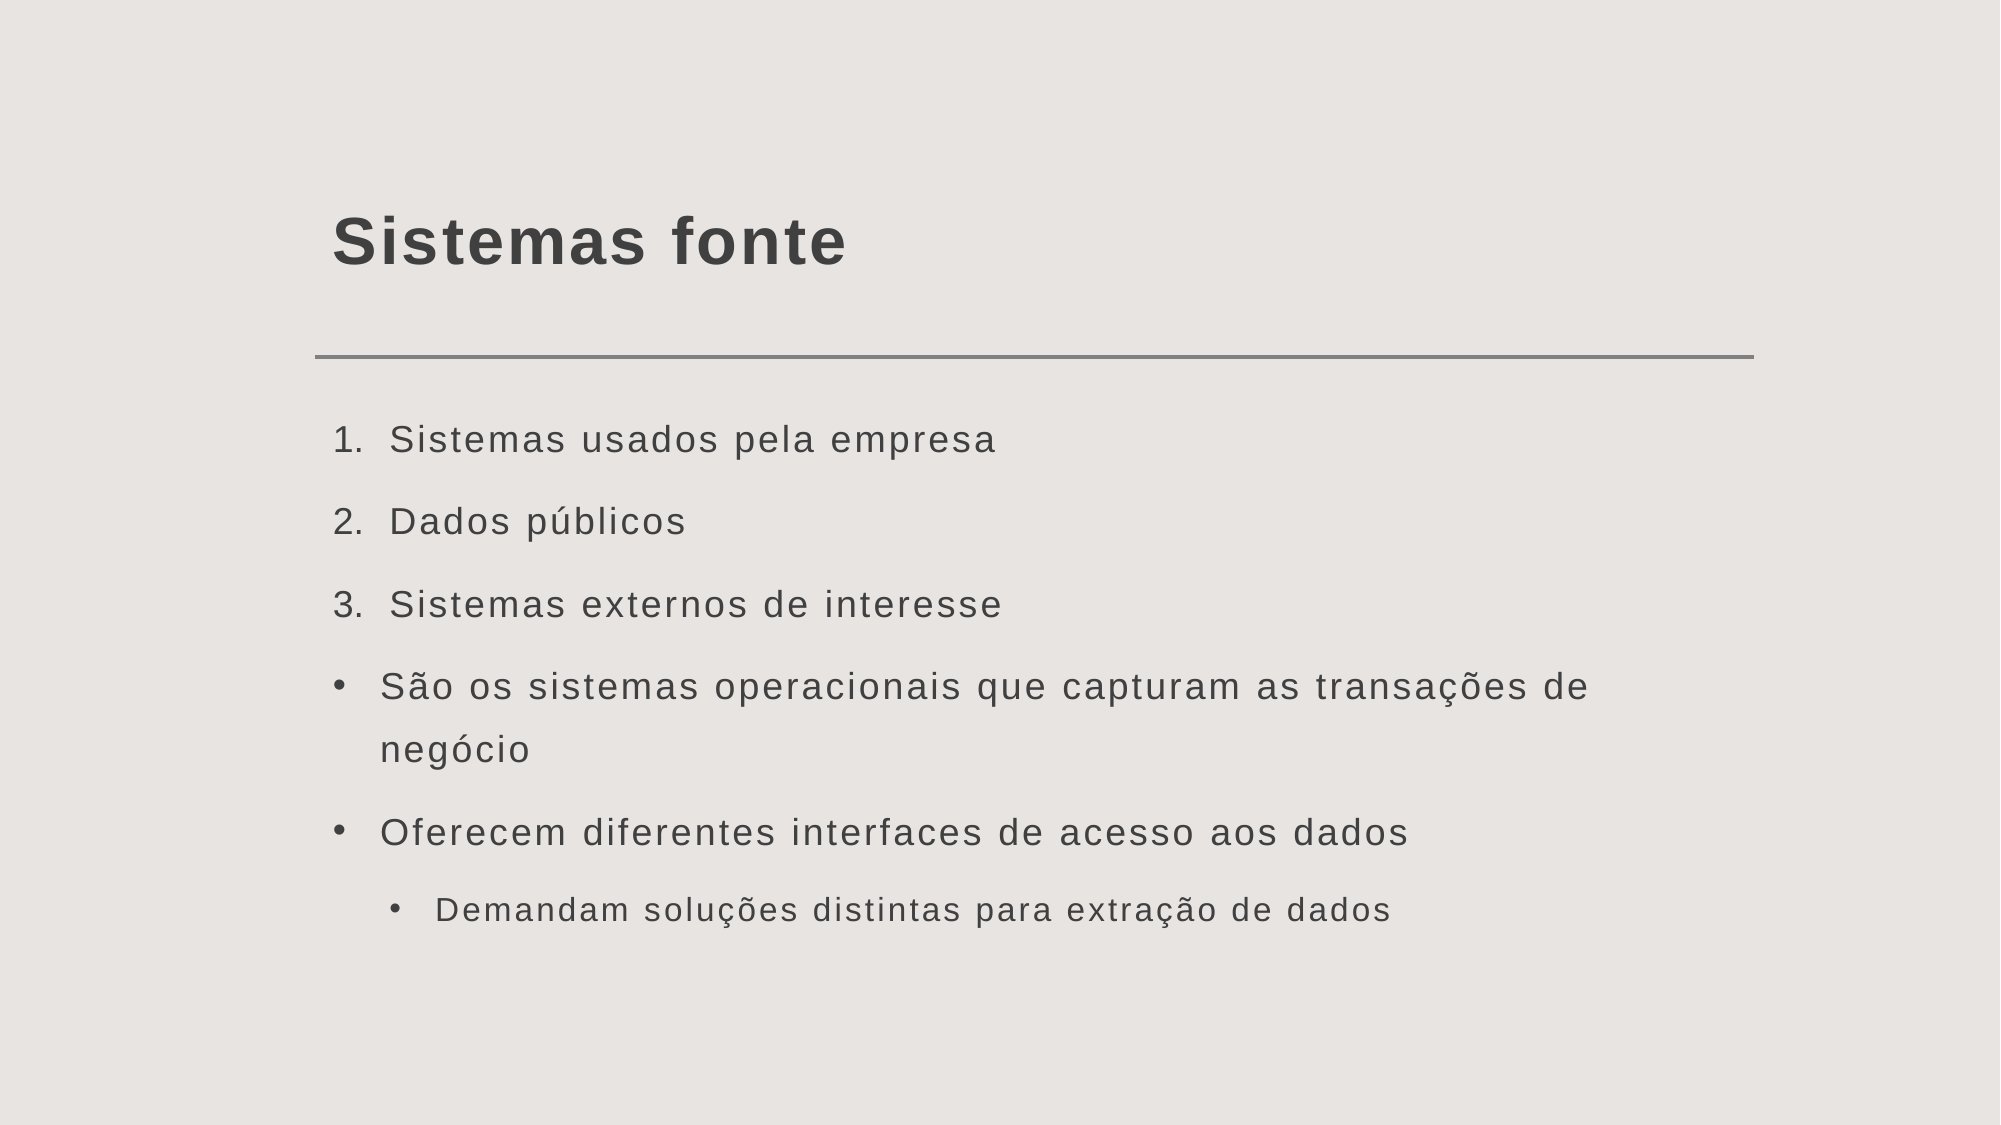

# Sistemas fonte
Sistemas usados pela empresa
Dados públicos
Sistemas externos de interesse
São os sistemas operacionais que capturam as transações de negócio
Oferecem diferentes interfaces de acesso aos dados
Demandam soluções distintas para extração de dados